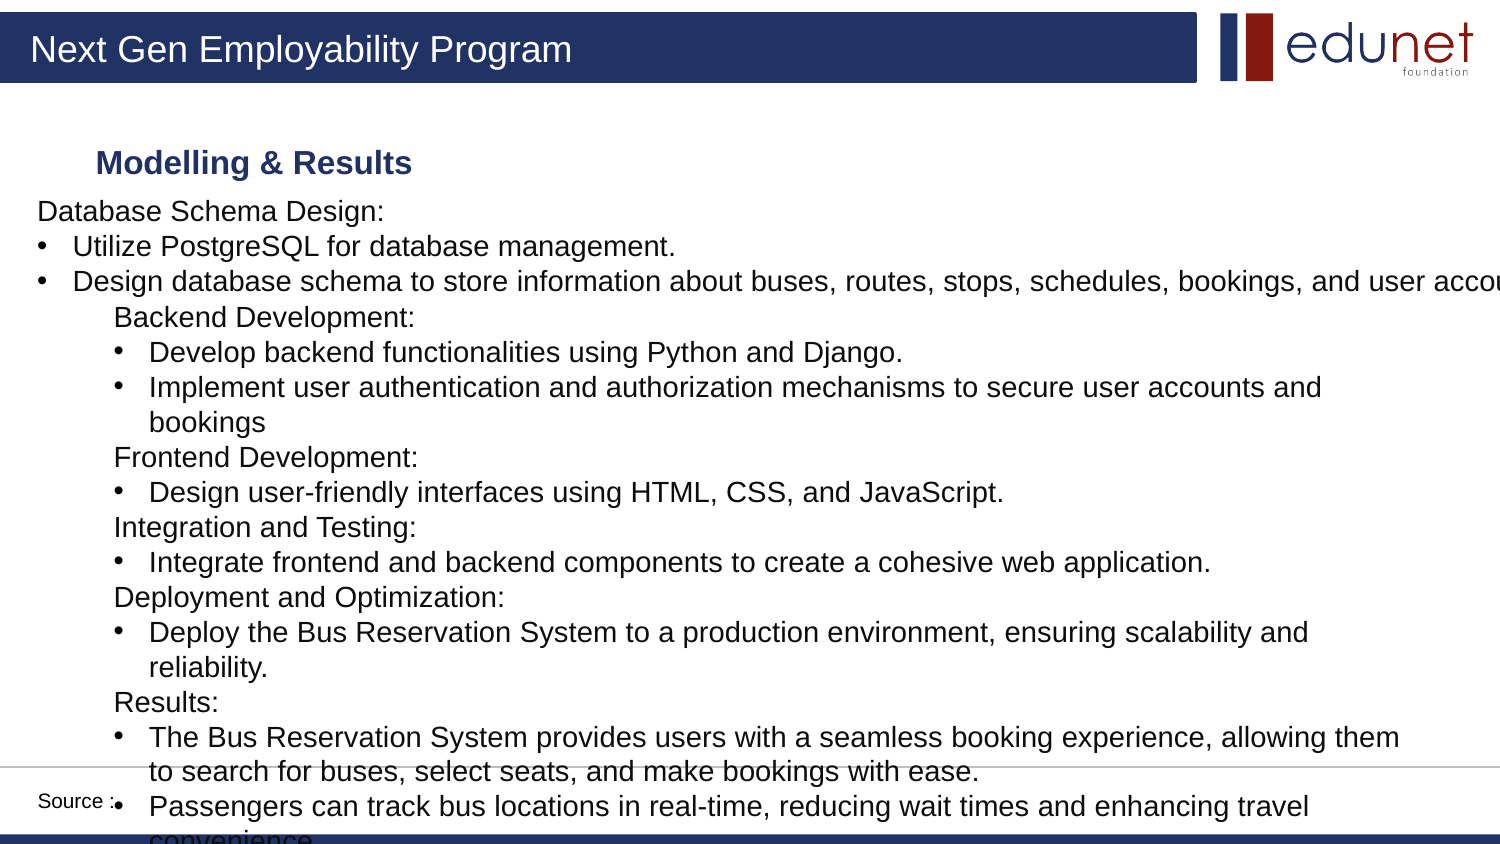

Modelling & Results
Database Schema Design:
Utilize PostgreSQL for database management.
Design database schema to store information about buses, routes, stops, schedules, bookings, and user accounts.

Backend Development:
Develop backend functionalities using Python and Django.
Implement user authentication and authorization mechanisms to secure user accounts and bookings
Frontend Development:
Design user-friendly interfaces using HTML, CSS, and JavaScript.
Integration and Testing:
Integrate frontend and backend components to create a cohesive web application.
Deployment and Optimization:
Deploy the Bus Reservation System to a production environment, ensuring scalability and reliability.
Results:
The Bus Reservation System provides users with a seamless booking experience, allowing them to search for buses, select seats, and make bookings with ease.
Passengers can track bus locations in real-time, reducing wait times and enhancing travel convenience

Source :